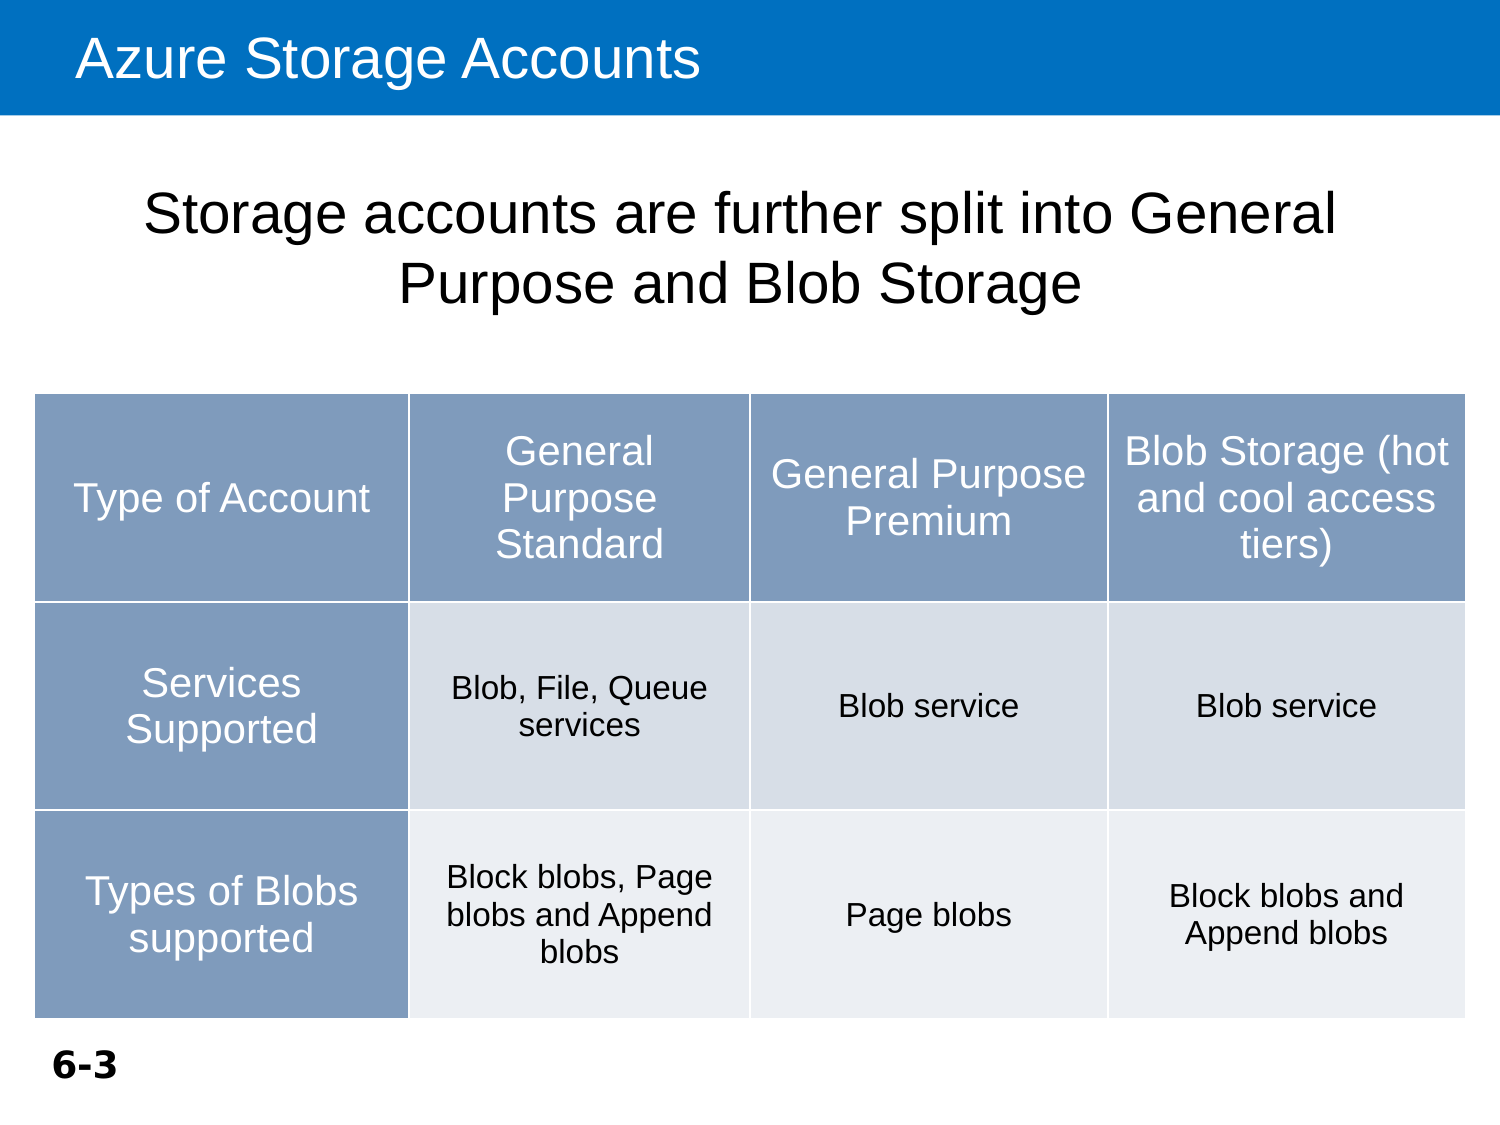

# Azure Storage Accounts
Storage accounts are further split into General Purpose and Blob Storage

| Type of Account | General Purpose Standard | General Purpose Premium | Blob Storage (hot and cool access tiers) |
| --- | --- | --- | --- |
| Services Supported | Blob, File, Queue services | Blob service | Blob service |
| Types of Blobs supported | Block blobs, Page blobs and Append blobs | Page blobs | Block blobs and Append blobs |
6-3